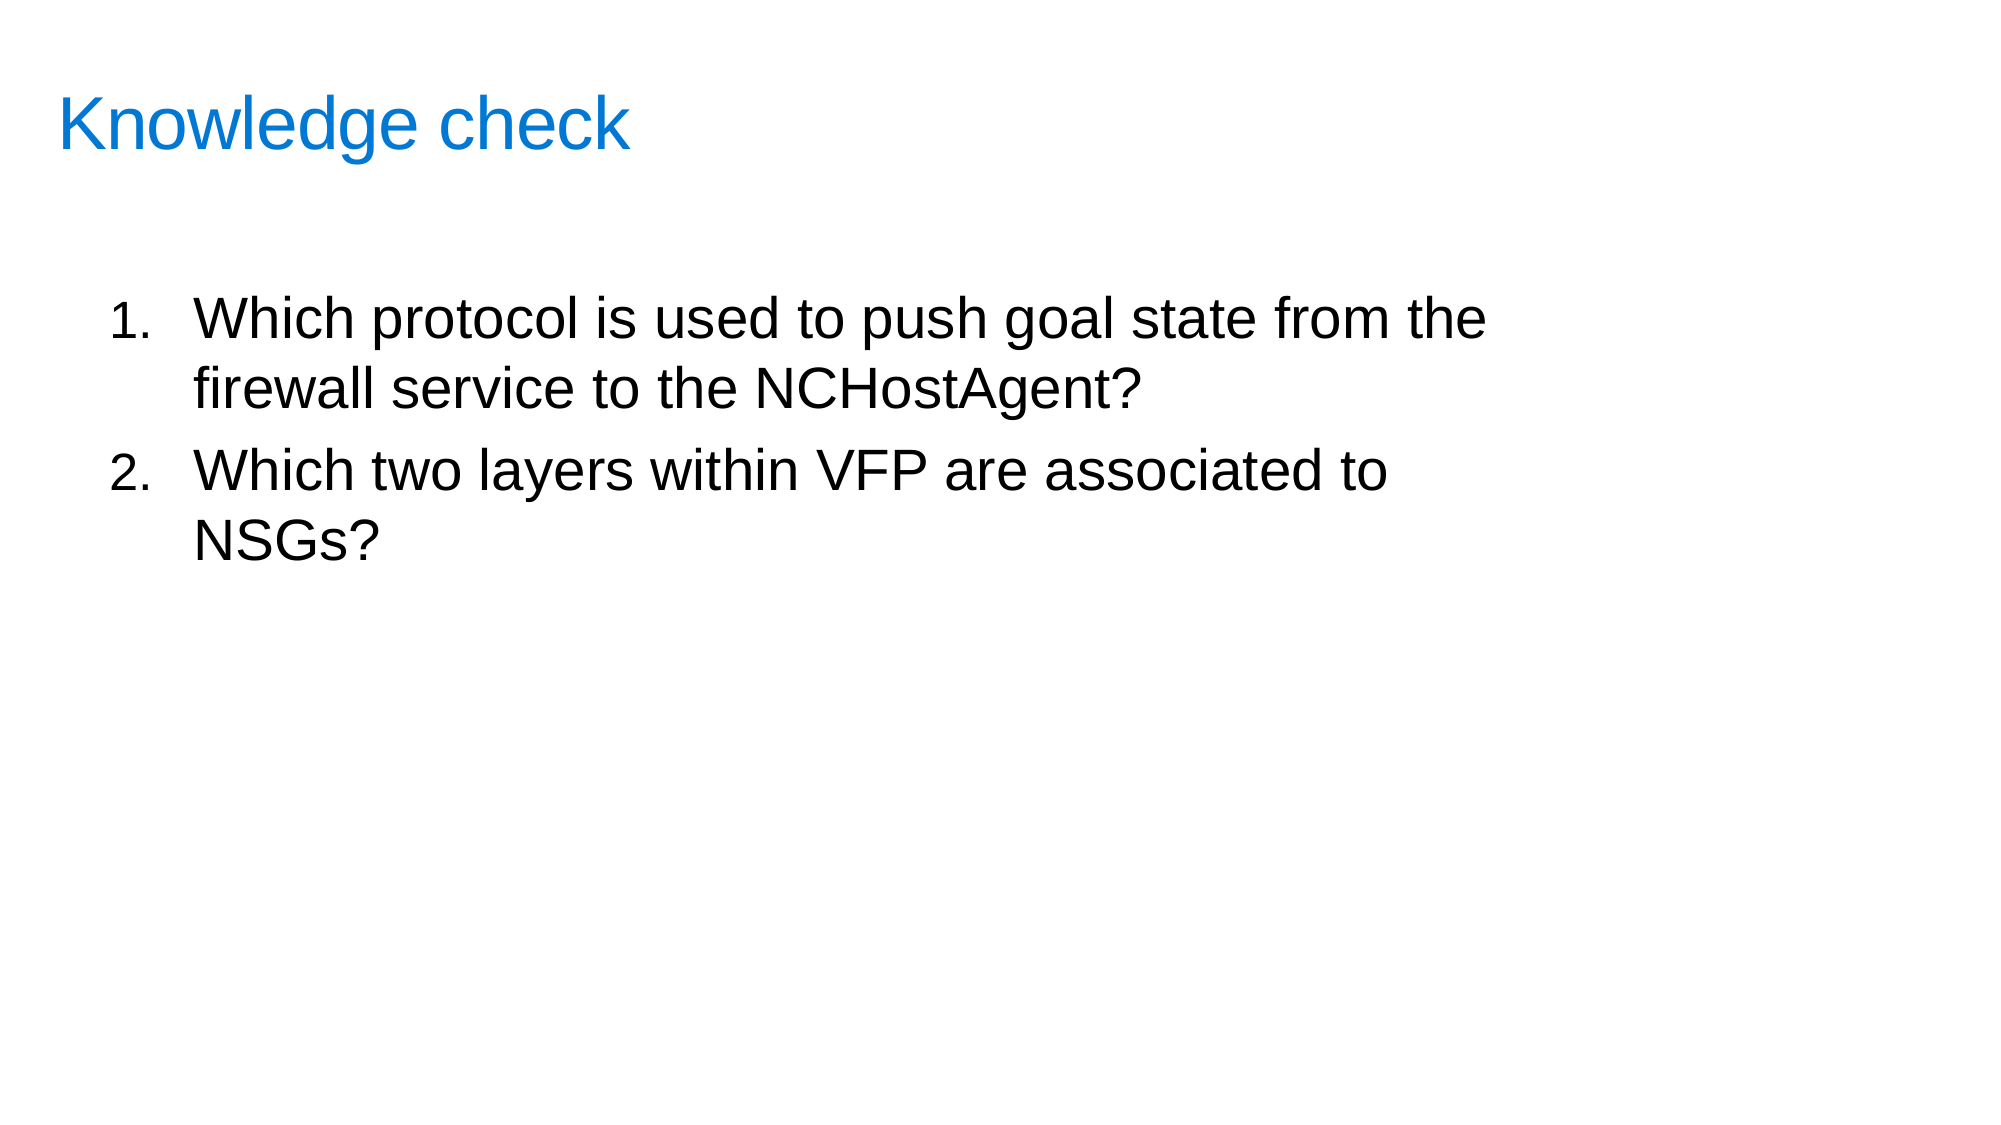

Knowledge check
Which protocol is used to push goal state from the  firewall service to the NCHostAgent?
Which two layers within VFP are associated to NSGs?